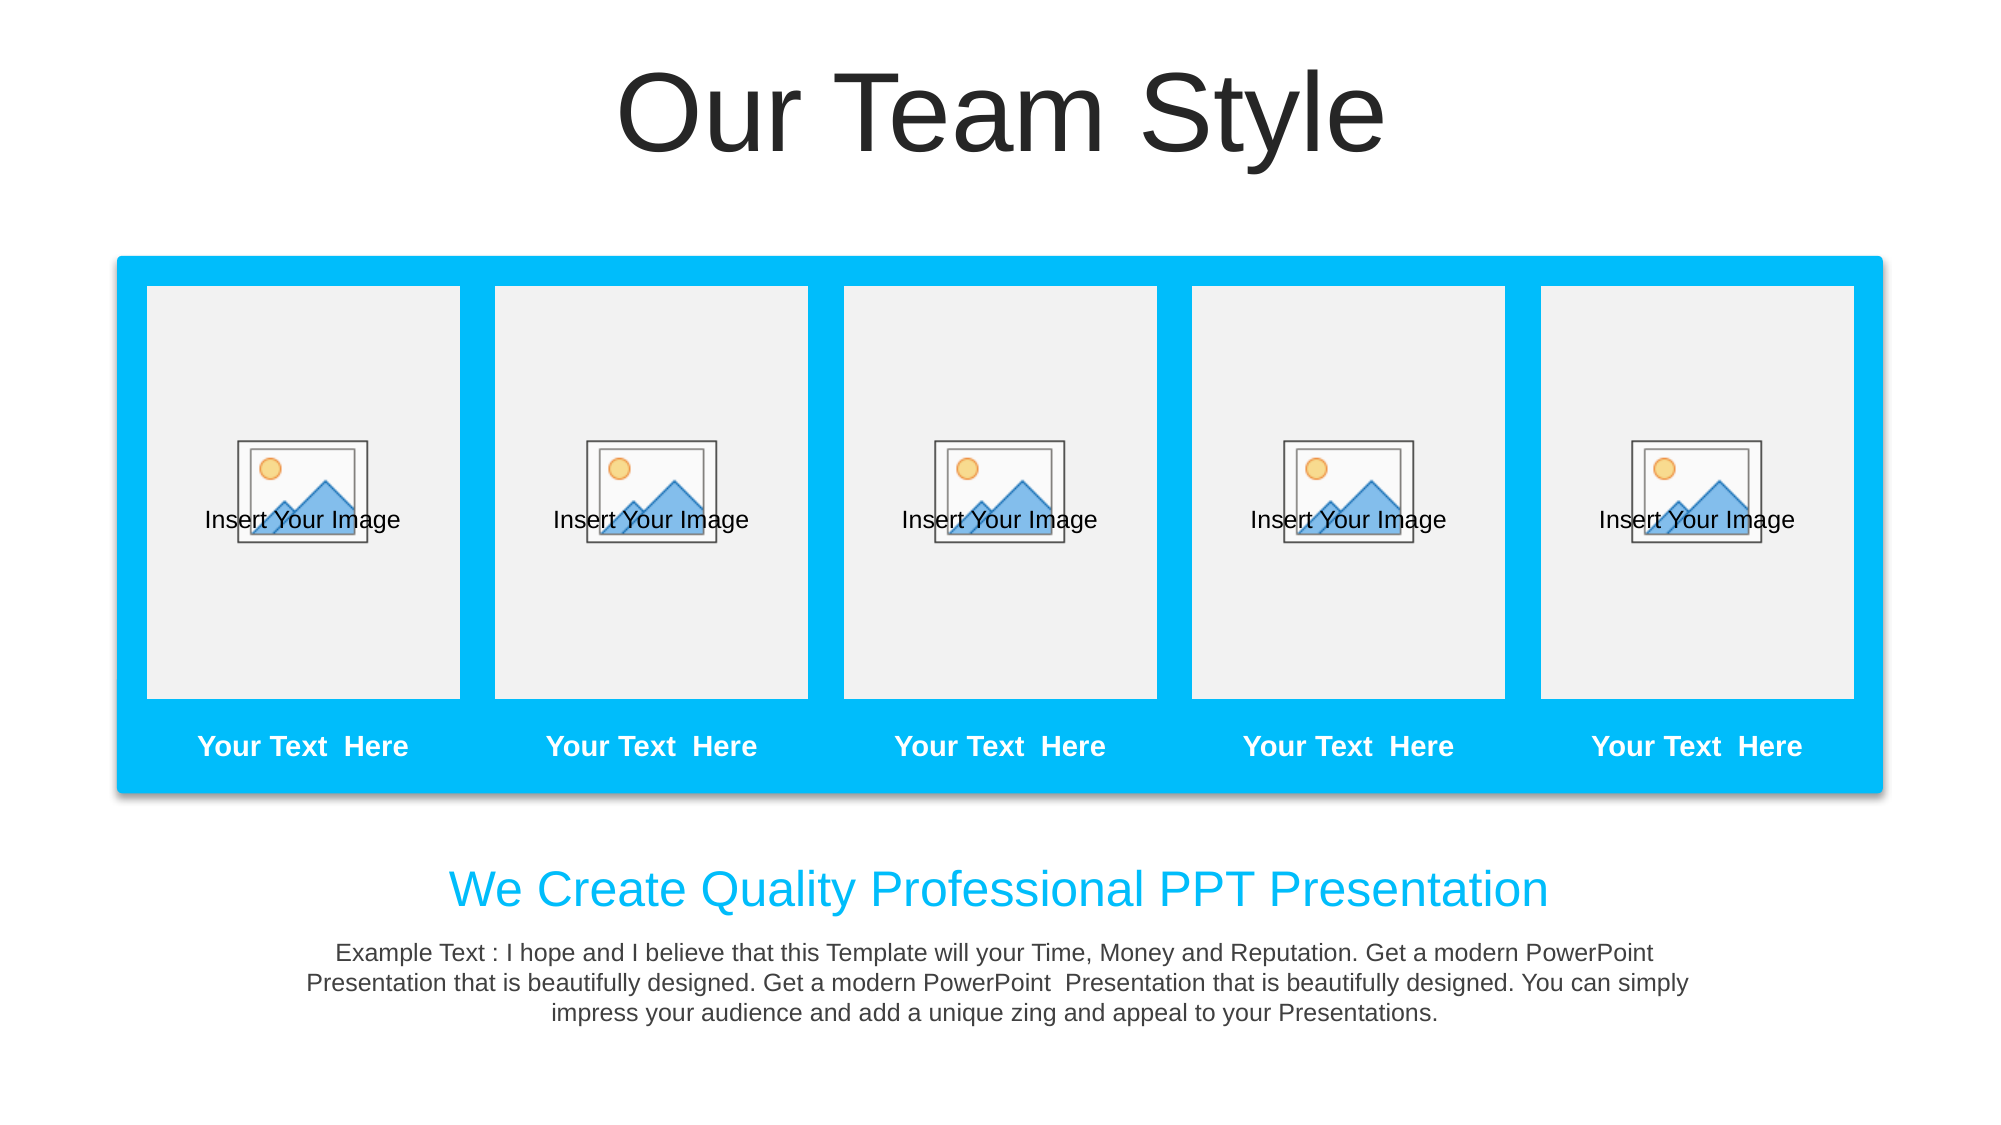

Our Team Style

Your Text  Here
Your Text  Here
Your Text  Here
Your Text  Here
Your Text  Here
We Create Quality Professional PPT Presentation
Example Text : I hope and I believe that this Template will your Time, Money and Reputation. Get a modern PowerPoint  Presentation that is beautifully designed. Get a modern PowerPoint  Presentation that is beautifully designed. You can simply impress your audience and add a unique zing and appeal to your Presentations.